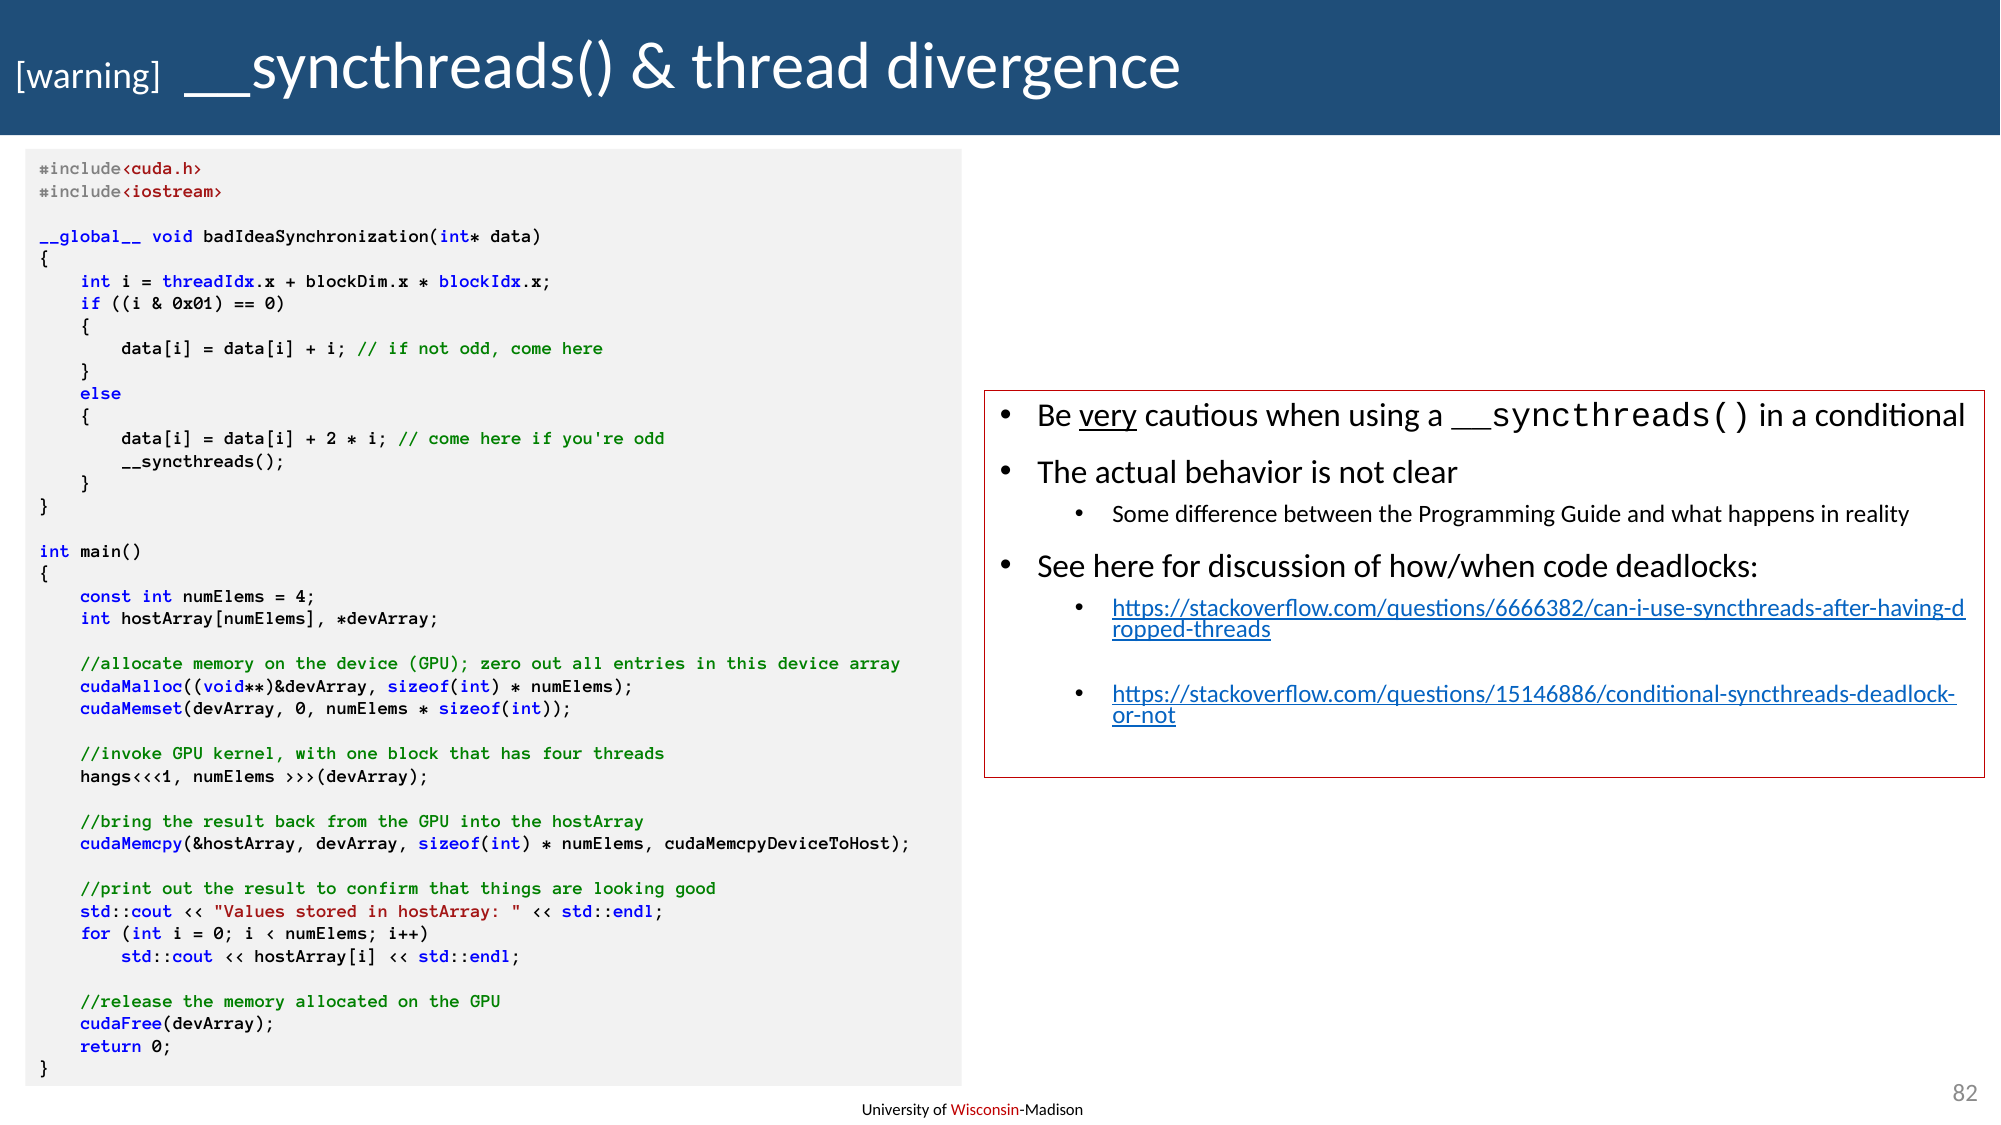

# [warning]  __syncthreads() & thread divergence
#include<cuda.h>
#include<iostream>

__global__ void badIdeaSynchronization(int* data)
{
    int i = threadIdx.x + blockDim.x * blockIdx.x;
    if ((i & 0x01) == 0)
    {
        data[i] = data[i] + i; // if not odd, come here
    }
    else
    {
        data[i] = data[i] + 2 * i; // come here if you're odd
        __syncthreads();
    }
}

int main()
{
    const int numElems = 4;
    int hostArray[numElems], *devArray;

    //allocate memory on the device (GPU); zero out all entries in this device array
    cudaMalloc((void**)&devArray, sizeof(int) * numElems);
    cudaMemset(devArray, 0, numElems * sizeof(int));

    //invoke GPU kernel, with one block that has four threads
    hangs<<<1, numElems >>>(devArray);

    //bring the result back from the GPU into the hostArray
    cudaMemcpy(&hostArray, devArray, sizeof(int) * numElems, cudaMemcpyDeviceToHost);

    //print out the result to confirm that things are looking good
    std::cout << "Values stored in hostArray: " << std::endl;
    for (int i = 0; i < numElems; i++)
        std::cout << hostArray[i] << std::endl;

    //release the memory allocated on the GPU
    cudaFree(devArray);
    return 0;
}
Be very cautious when using a __syncthreads() in a conditional
The actual behavior is not clear
Some difference between the Programming Guide and what happens in reality
See here for discussion of how/when code deadlocks:
https://stackoverflow.com/questions/6666382/can-i-use-syncthreads-after-having-dropped-threads
https://stackoverflow.com/questions/15146886/conditional-syncthreads-deadlock-or-not
82